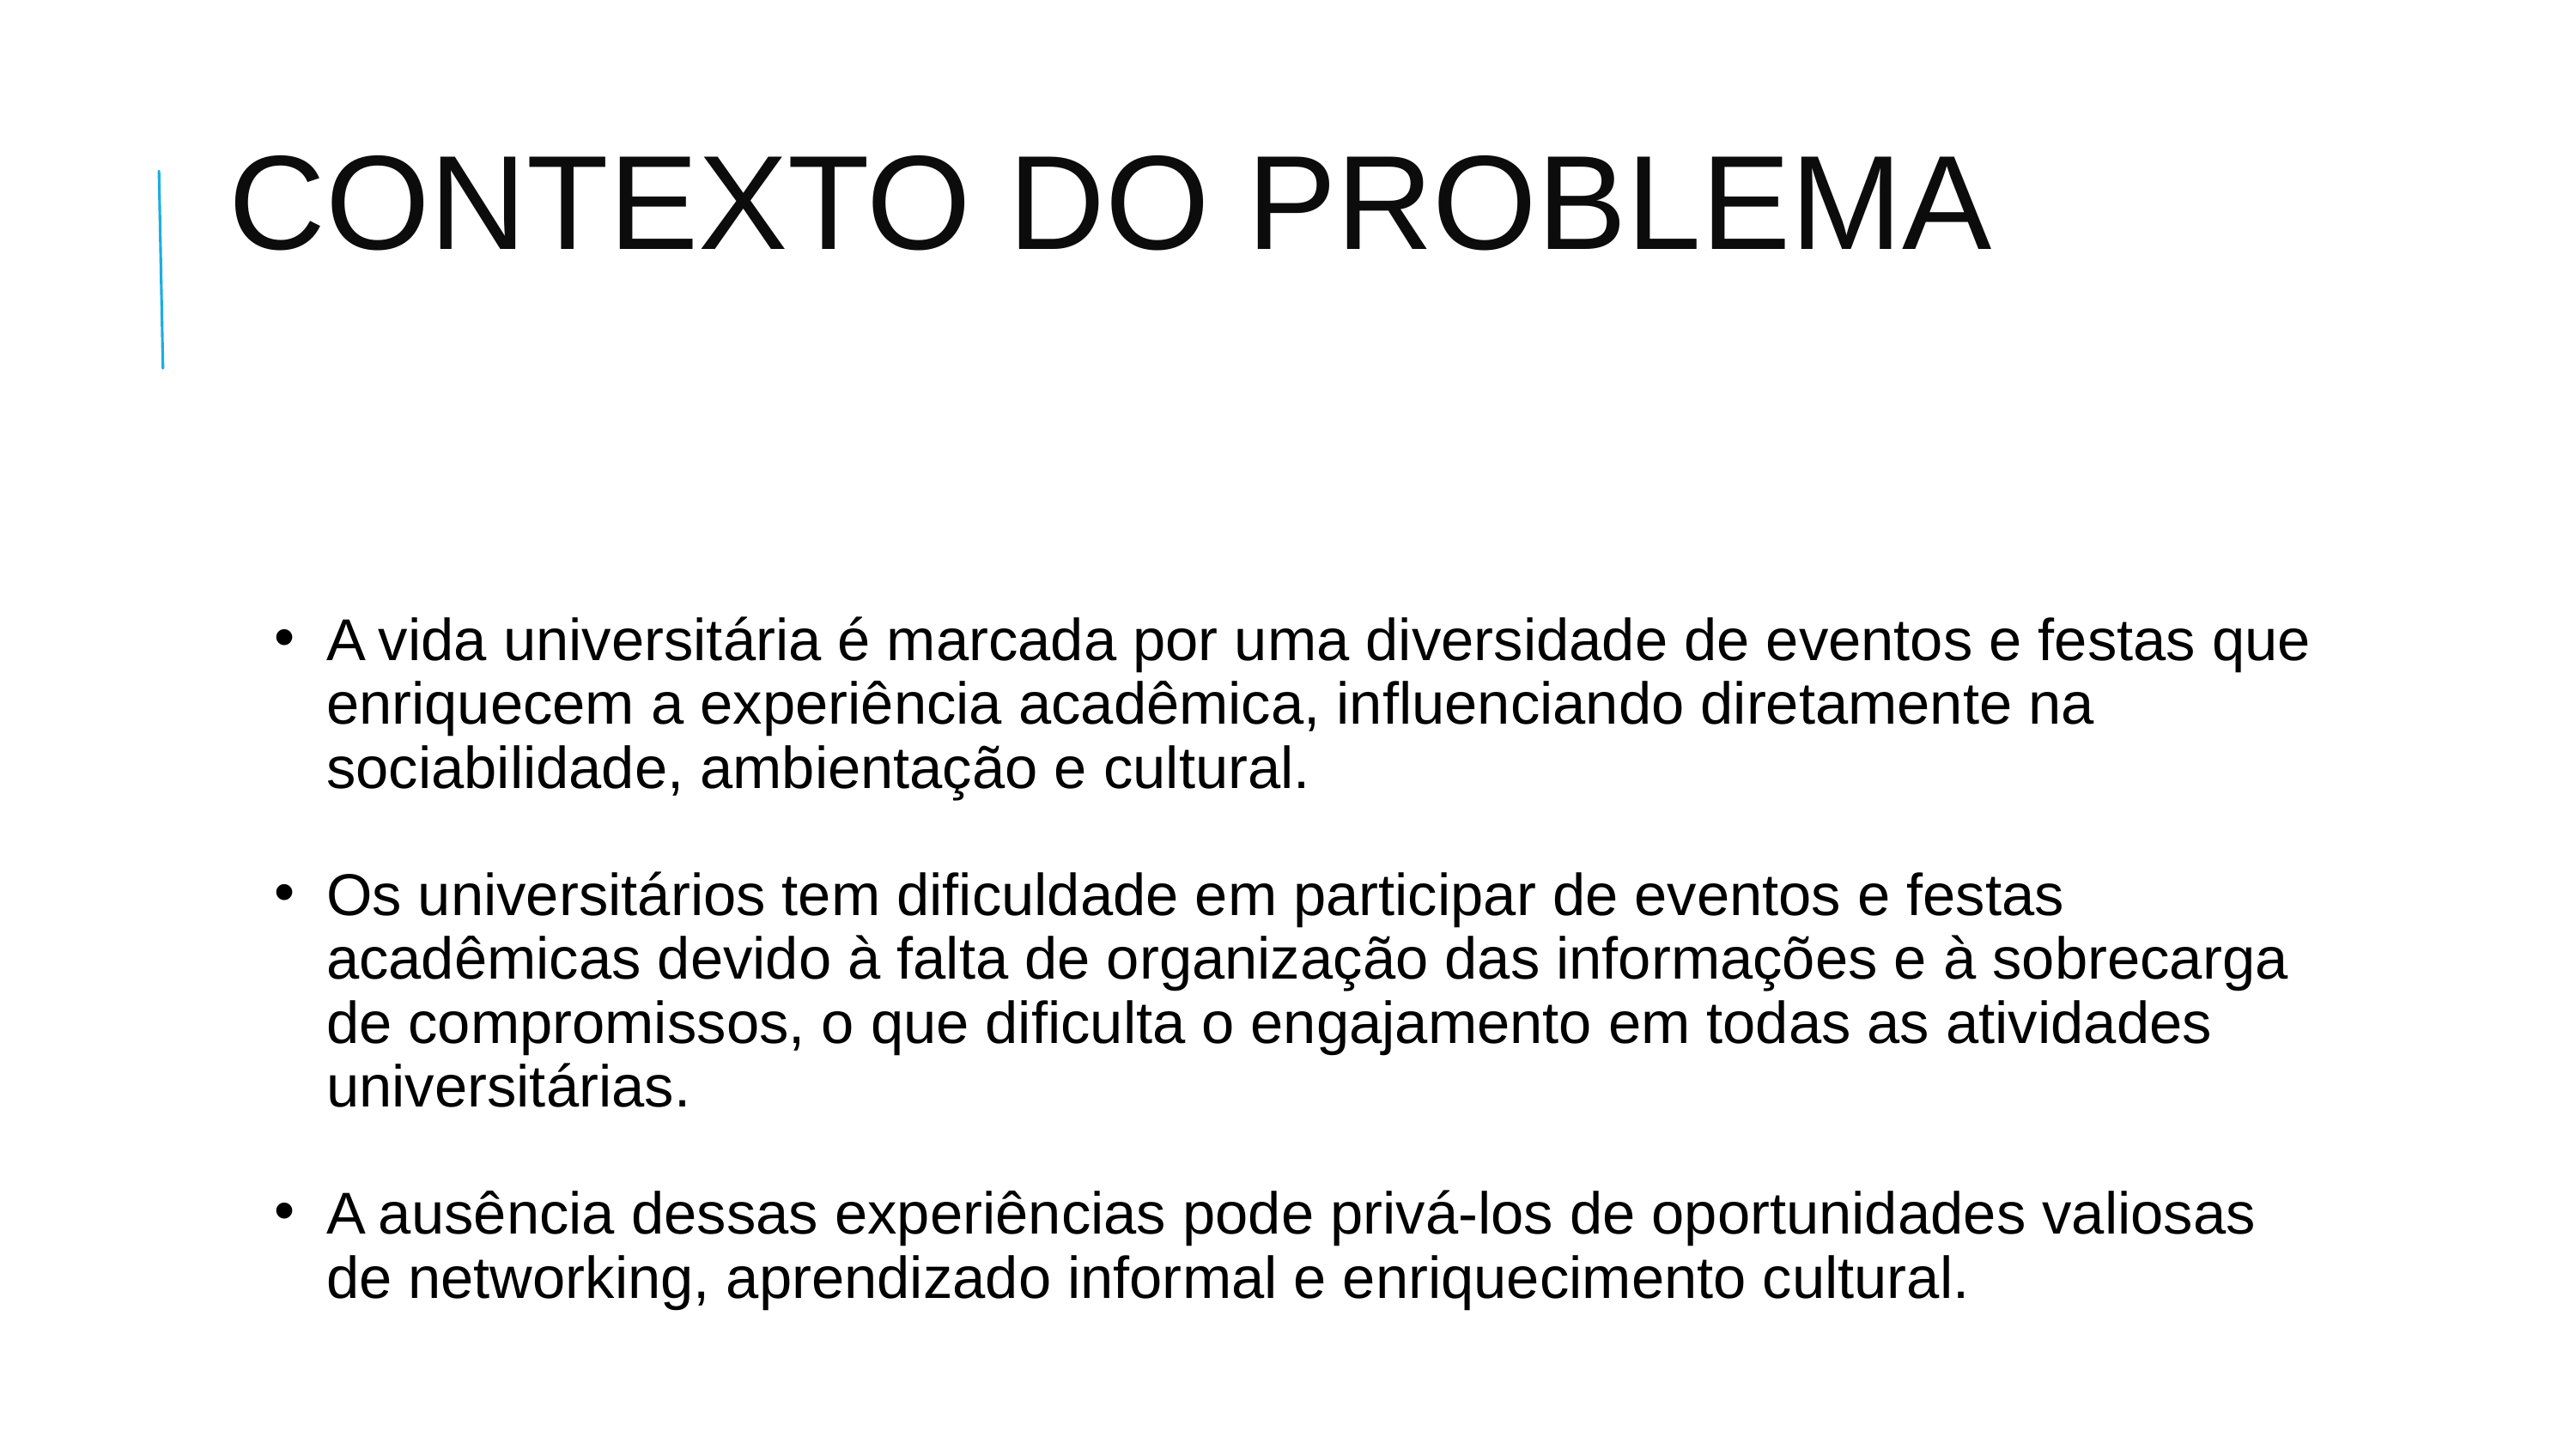

CONTEXTO DO PROBLEMA

A vida universitária é marcada por uma diversidade de eventos e festas que enriquecem a experiência acadêmica, influenciando diretamente na sociabilidade, ambientação e cultural.

Os universitários tem dificuldade em participar de eventos e festas acadêmicas devido à falta de organização das informações e à sobrecarga de compromissos, o que dificulta o engajamento em todas as atividades universitárias.

A ausência dessas experiências pode privá-los de oportunidades valiosas de networking, aprendizado informal e enriquecimento cultural.